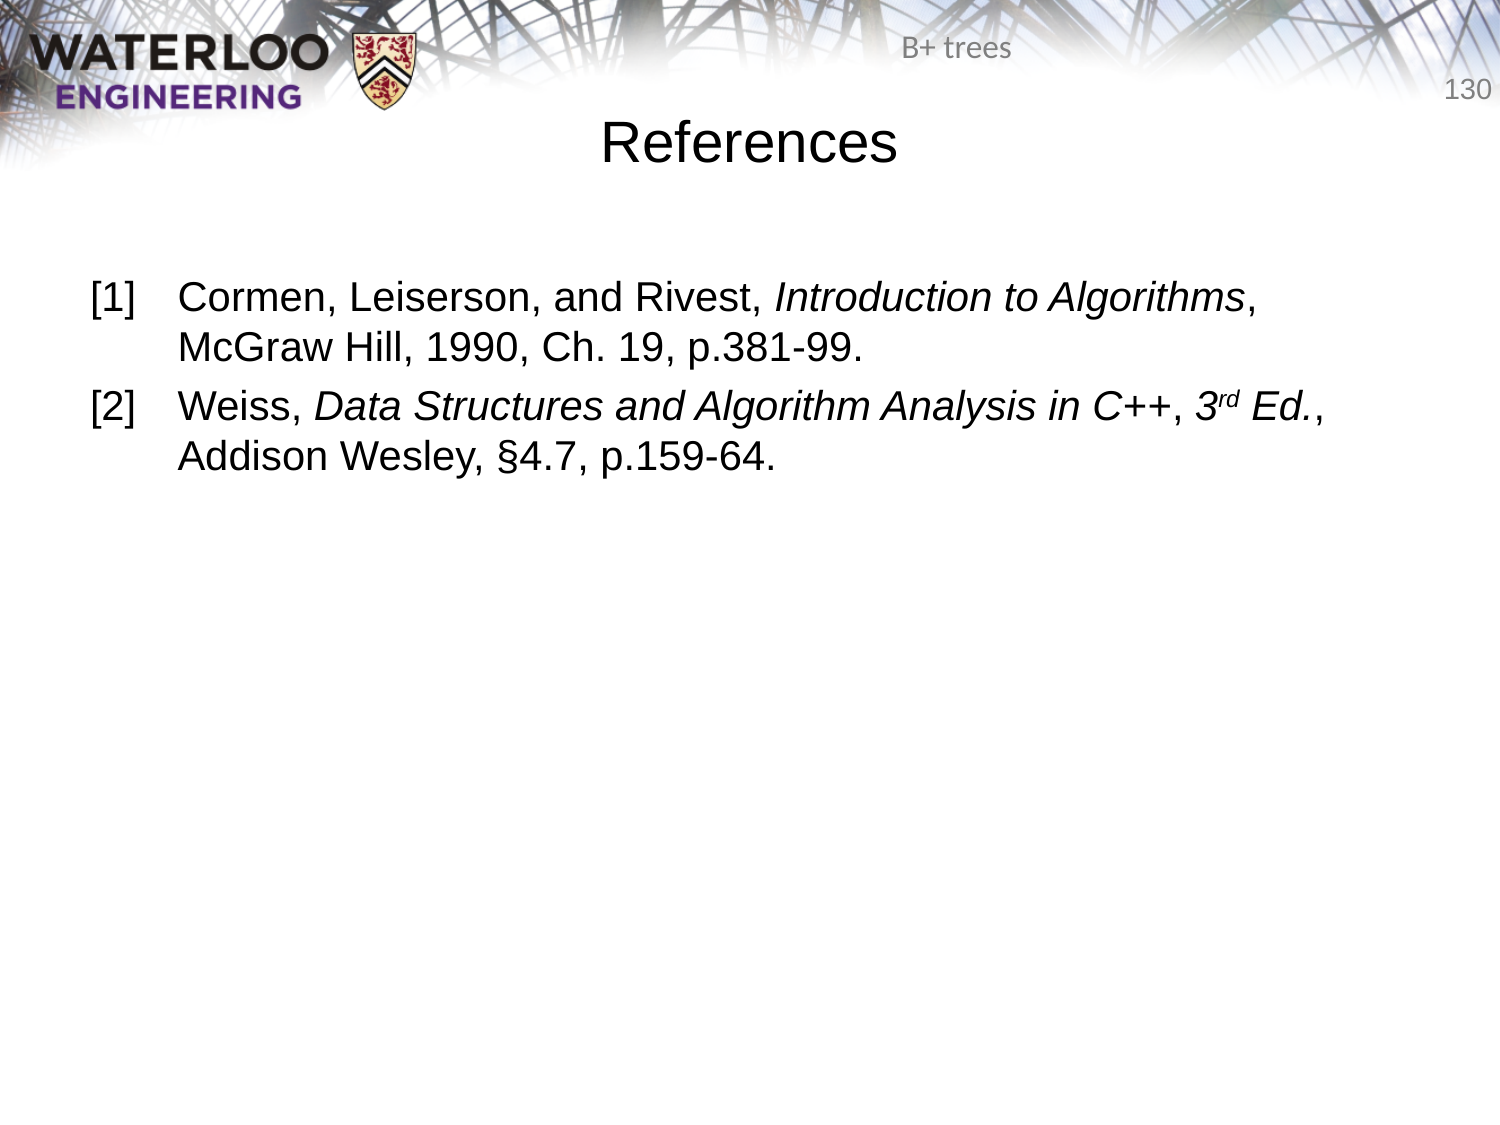

# References
[1]	Cormen, Leiserson, and Rivest, Introduction to Algorithms, McGraw Hill, 1990, Ch. 19, p.381-99.
[2]	Weiss, Data Structures and Algorithm Analysis in C++, 3rd Ed., Addison Wesley, §4.7, p.159-64.